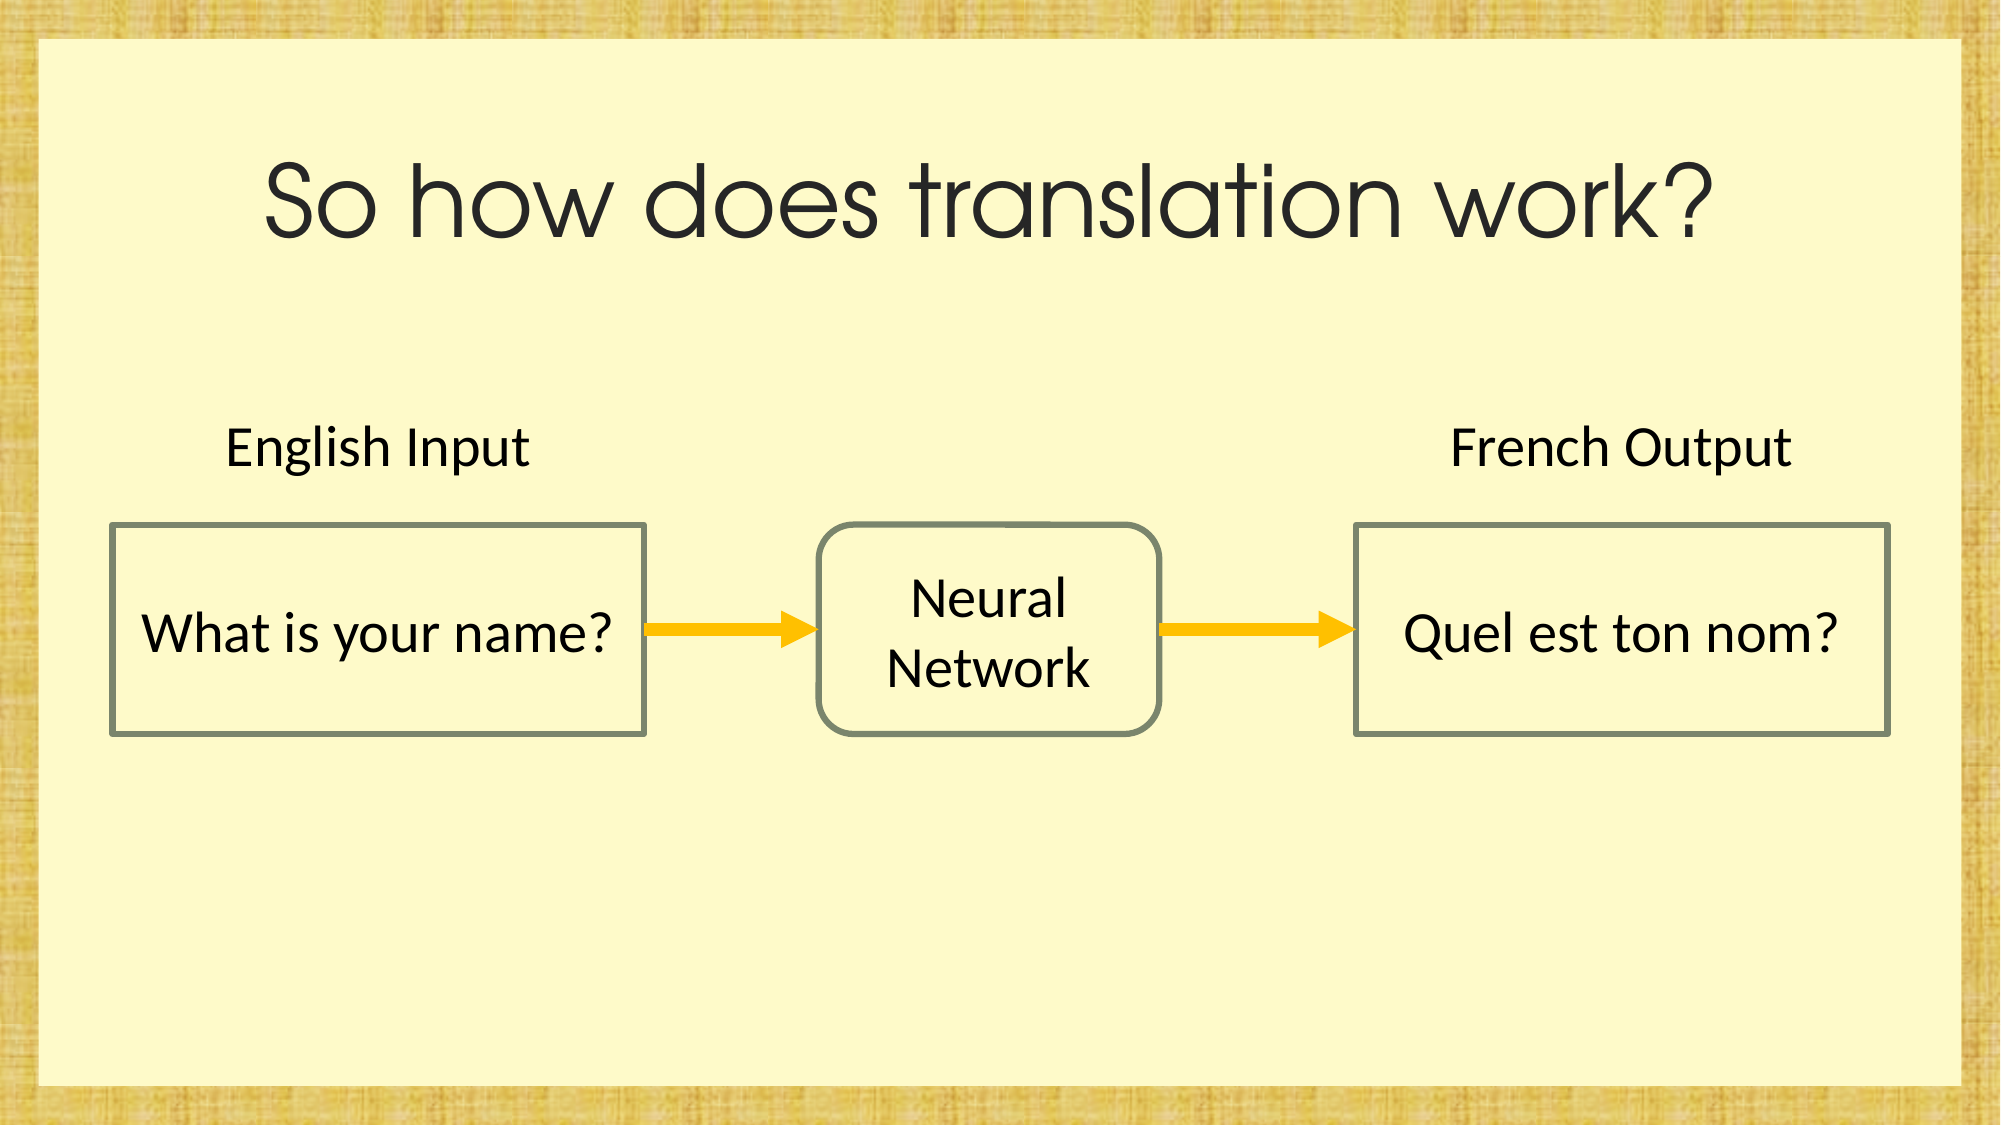

So how does translation work?
English Input
French Output
What is your name?
Neural Network
Quel est ton nom?